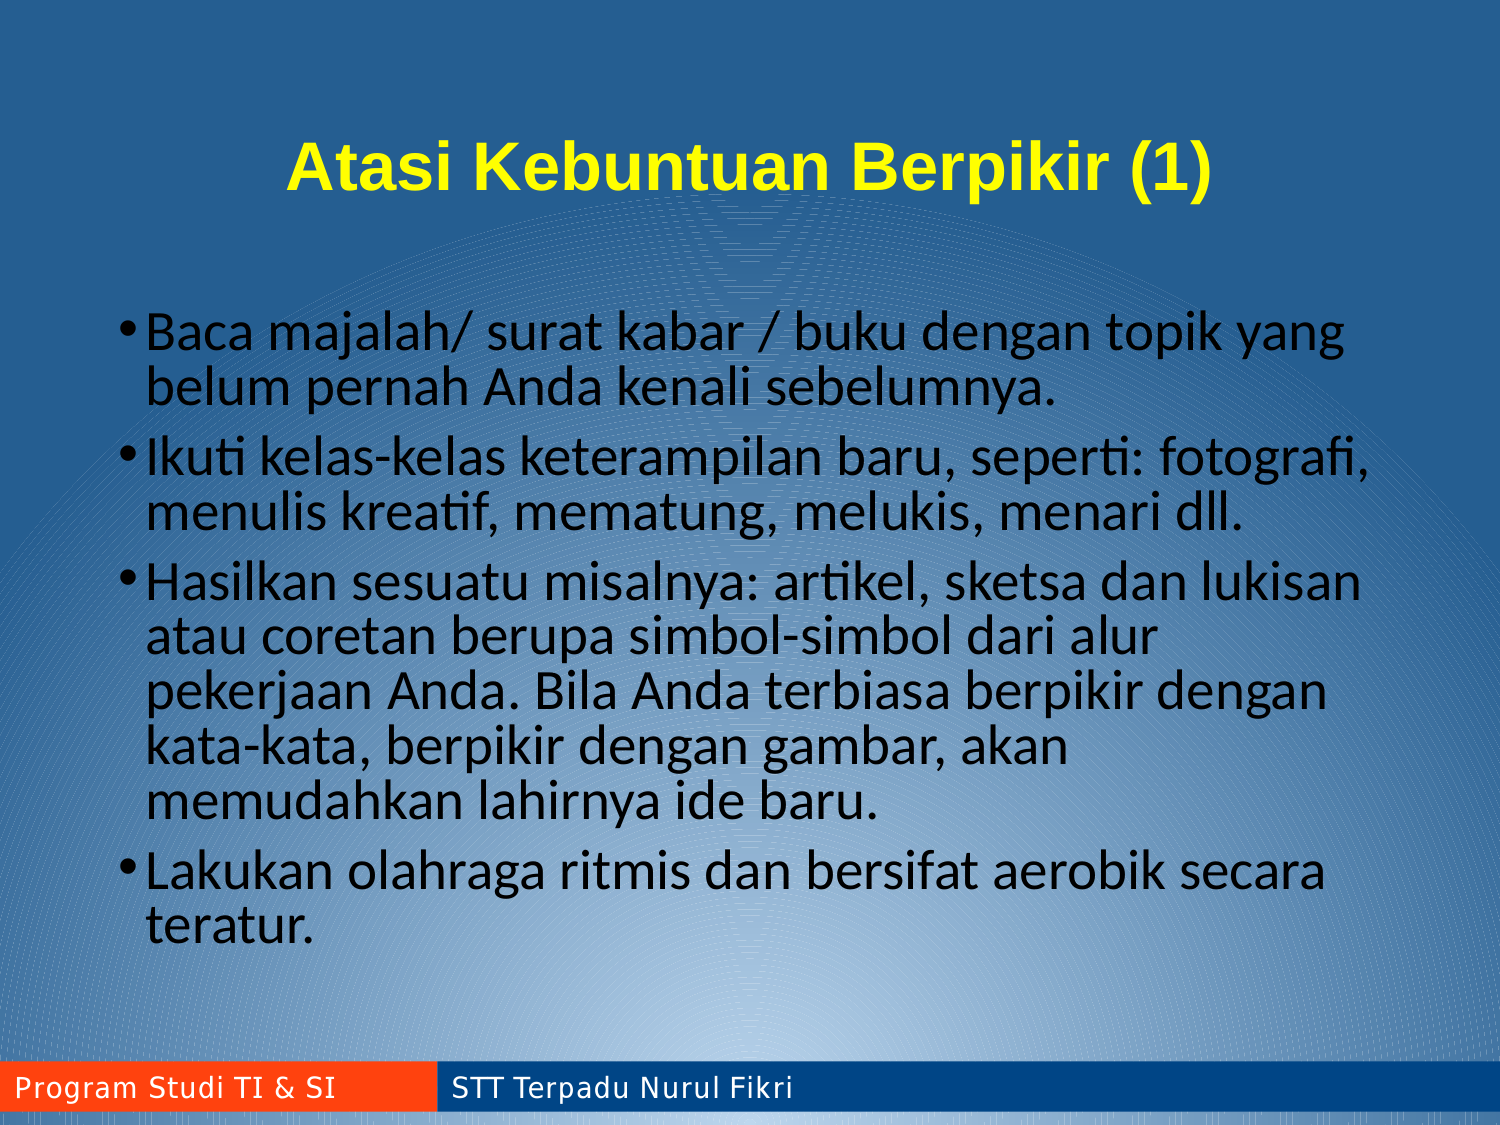

# Atasi Kebuntuan Berpikir (1)
Baca majalah/ surat kabar / buku dengan topik yang belum pernah Anda kenali sebelumnya.
Ikuti kelas-kelas keterampilan baru, seperti: fotografi, menulis kreatif, mematung, melukis, menari dll.
Hasilkan sesuatu misalnya: artikel, sketsa dan lukisan atau coretan berupa simbol-simbol dari alur pekerjaan Anda. Bila Anda terbiasa berpikir dengan kata-kata, berpikir dengan gambar, akan memudahkan lahirnya ide baru.
Lakukan olahraga ritmis dan bersifat aerobik secara teratur.